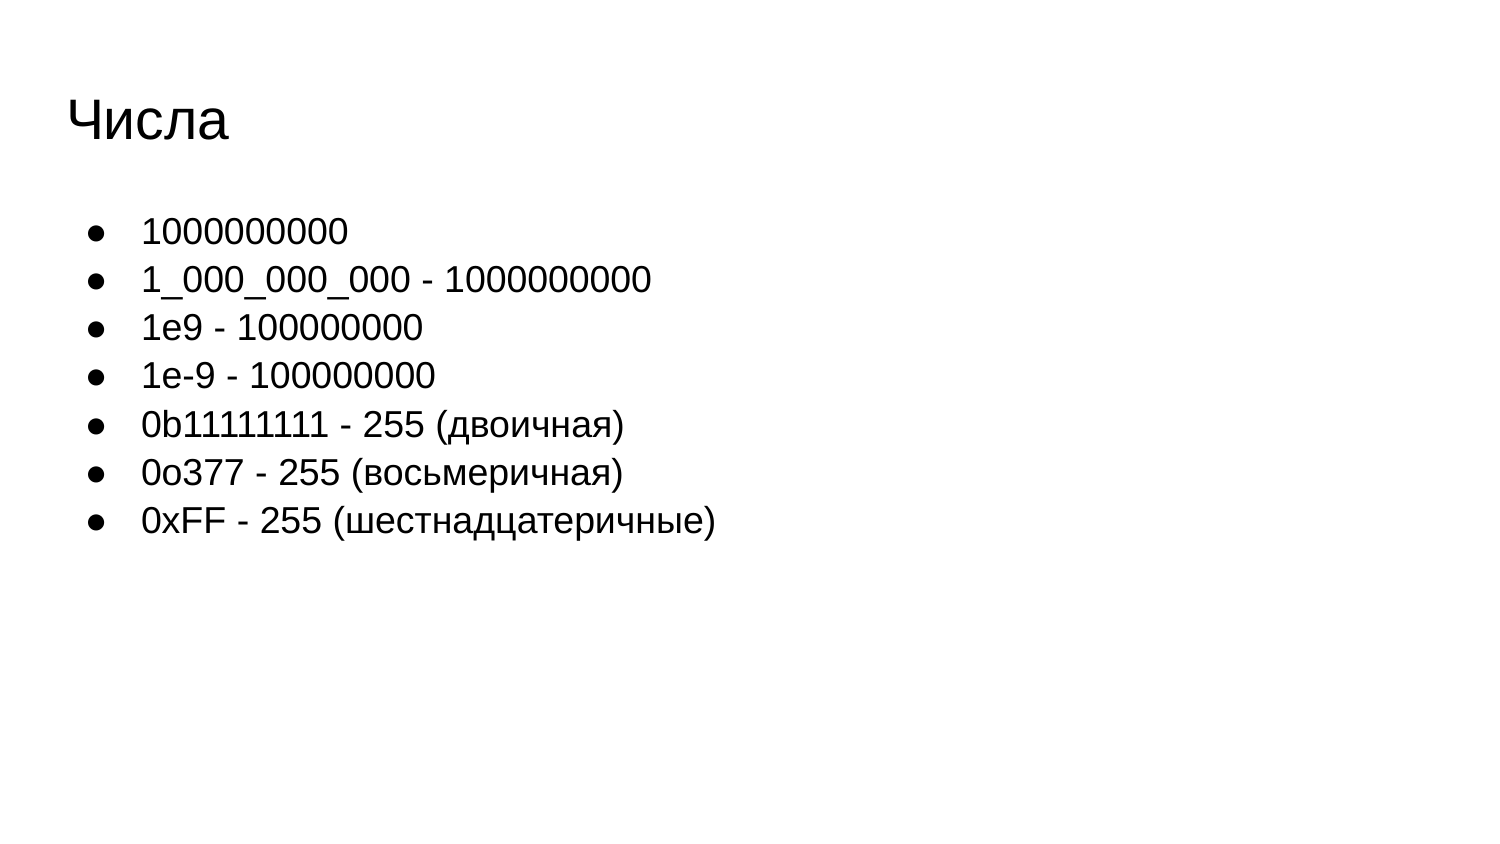

# Числа
1000000000
1_000_000_000 - 1000000000
1e9 - 100000000
1e-9 - 100000000
0b11111111 - 255 (двоичная)
0o377 - 255 (восьмеричная)
0xFF - 255 (шестнадцатеричные)